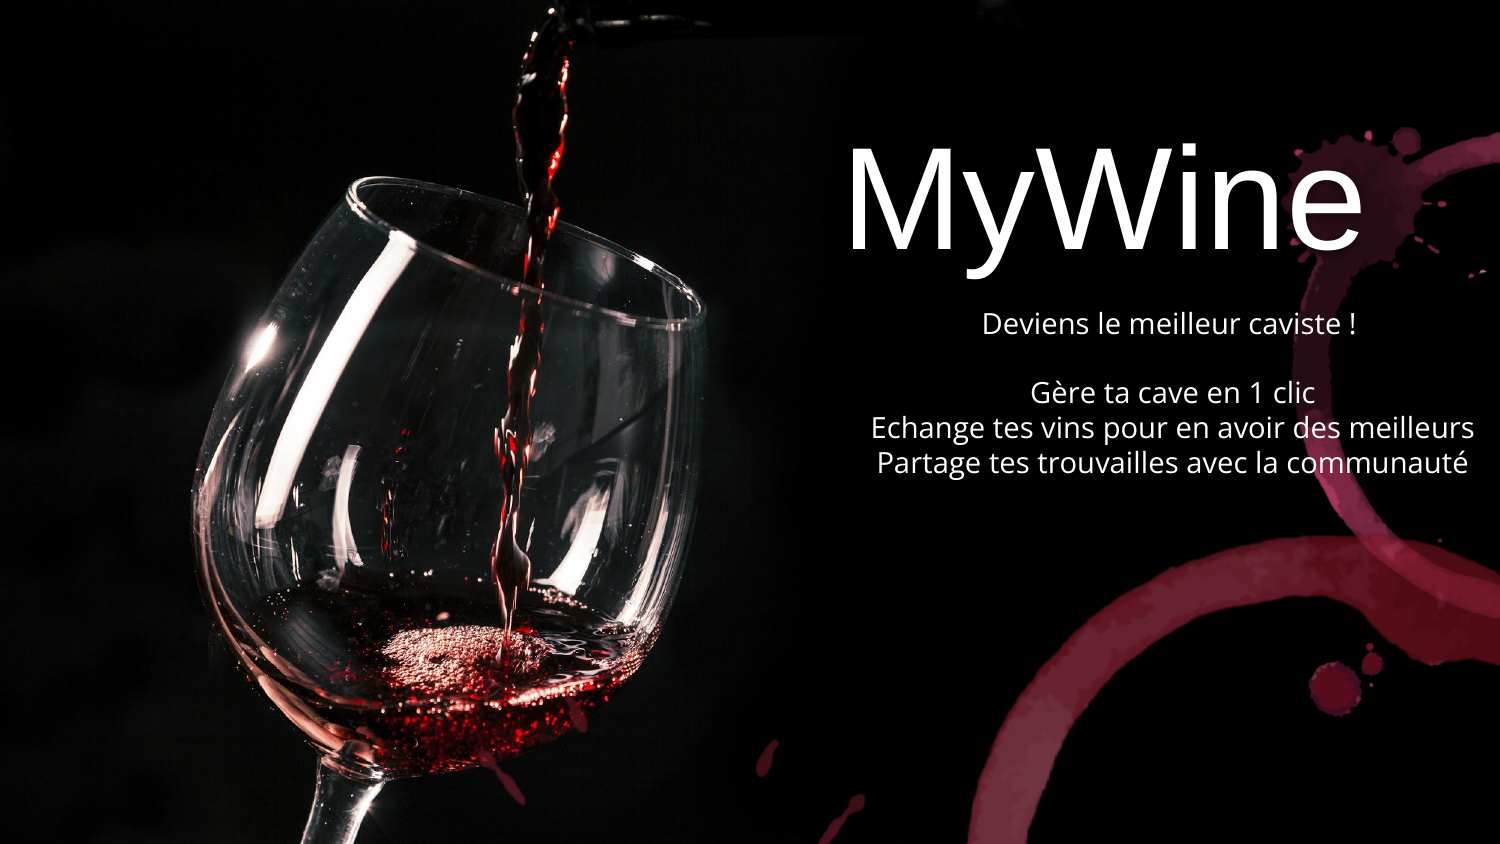

# MyWine
Deviens le meilleur caviste !

Gère ta cave en 1 clic
Echange tes vins pour en avoir des meilleurs
Partage tes trouvailles avec la communauté